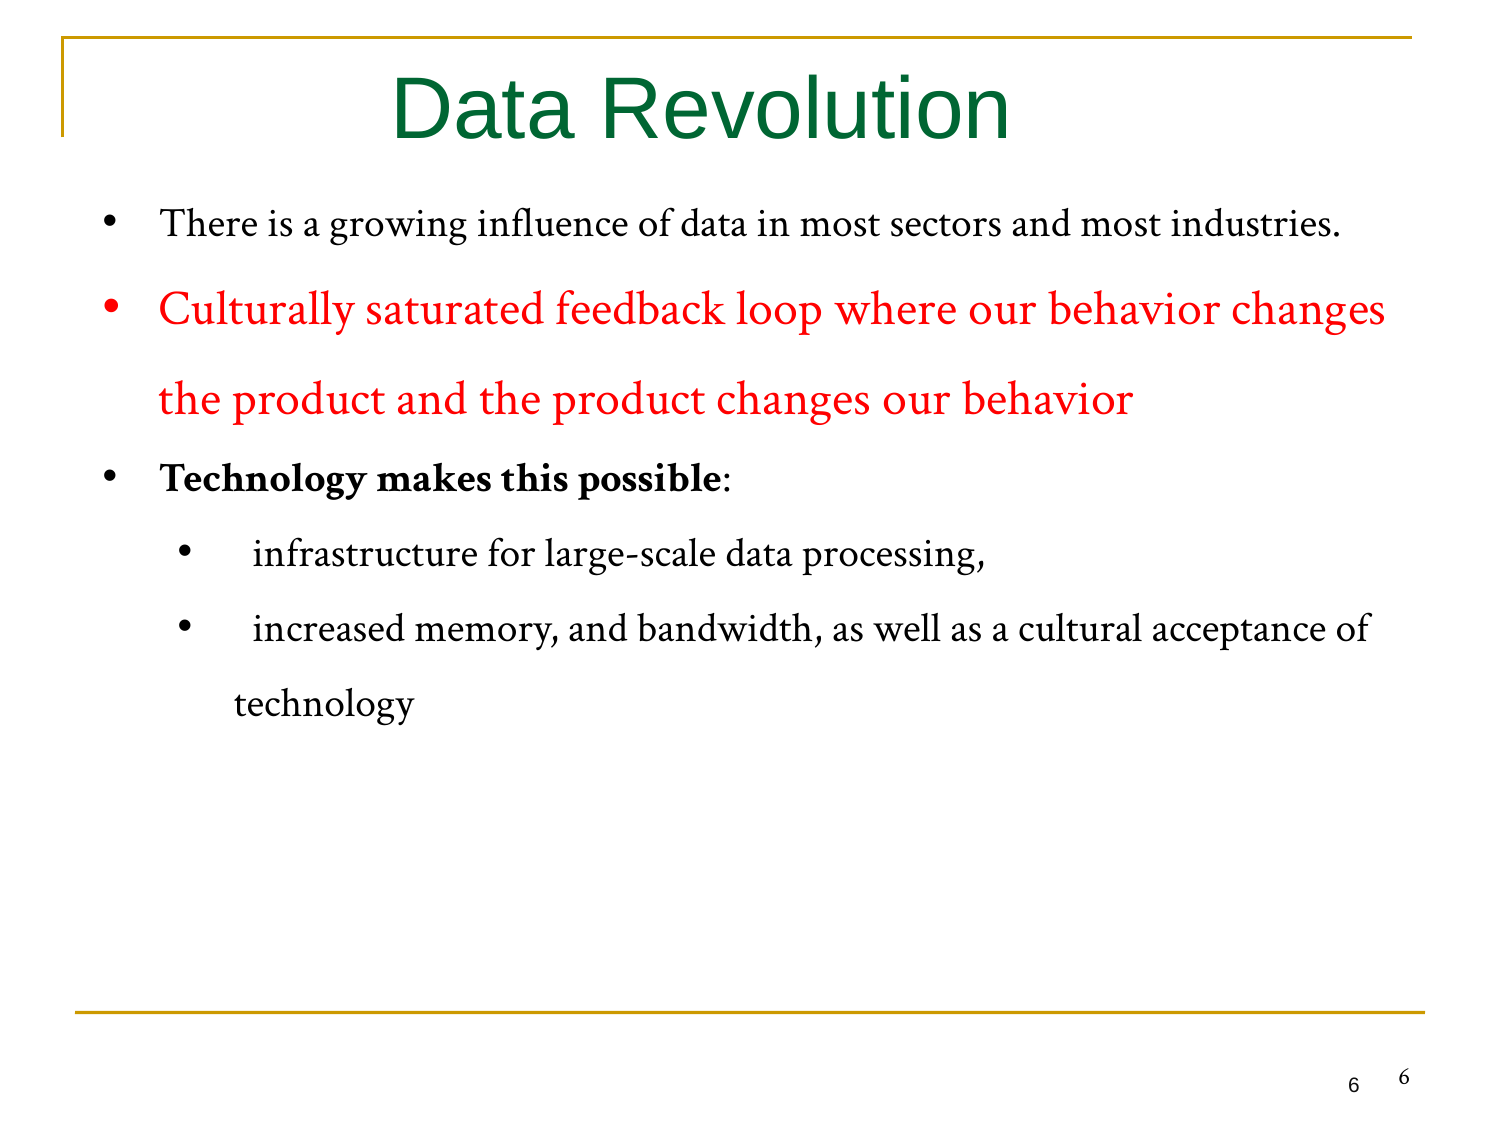

Data Revolution
There is a growing influence of data in most sectors and most industries.
Culturally saturated feedback loop where our behavior changes the product and the product changes our behavior
Technology makes this possible:
  infrastructure for large-scale data processing,
  increased memory, and bandwidth, as well as a cultural acceptance of technology
6
6